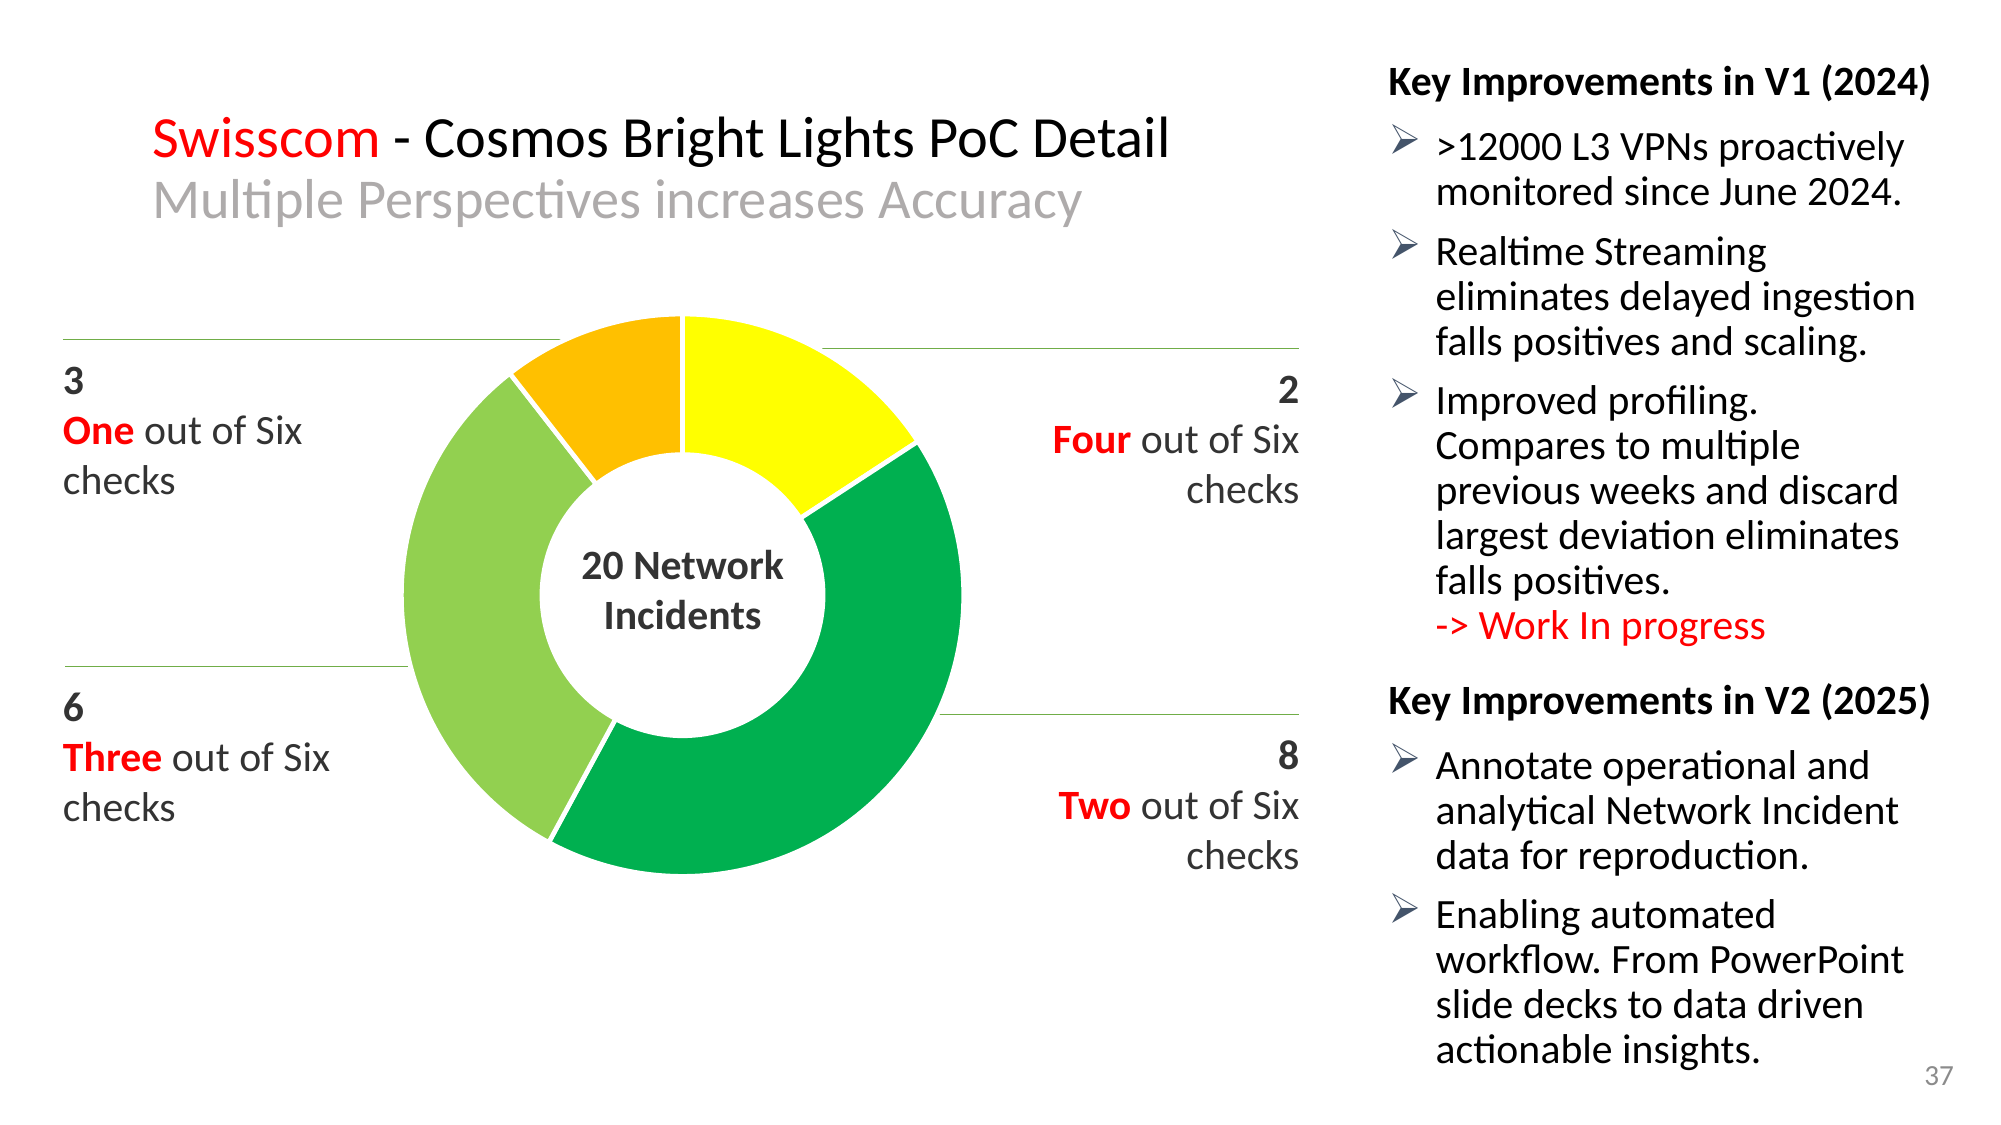

Key Improvements in V1 (2024)
>12000 L3 VPNs proactively monitored since June 2024.
Realtime Streaming eliminates delayed ingestion falls positives and scaling.
Improved profiling. Compares to multiple previous weeks and discard largest deviation eliminates falls positives.
-> Work In progress
Key Improvements in V2 (2025)
Annotate operational and analytical Network Incident data for reproduction.
Enabling automated workflow. From PowerPoint slide decks to data driven actionable insights.
# Swisscom - Cosmos Bright Lights PoC Detail Multiple Perspectives increases Accuracy

### Chart

| Category | Spalte1 |
|---|---|
| One | 3.0 |
| Two | 8.0 |
| Three | 6.0 |
| Four | 2.0 |
3
One out of Six checks
2
Four out of Six checks
20 Network Incidents
6
Three out of Six checks
8
Two out of Six checks
37